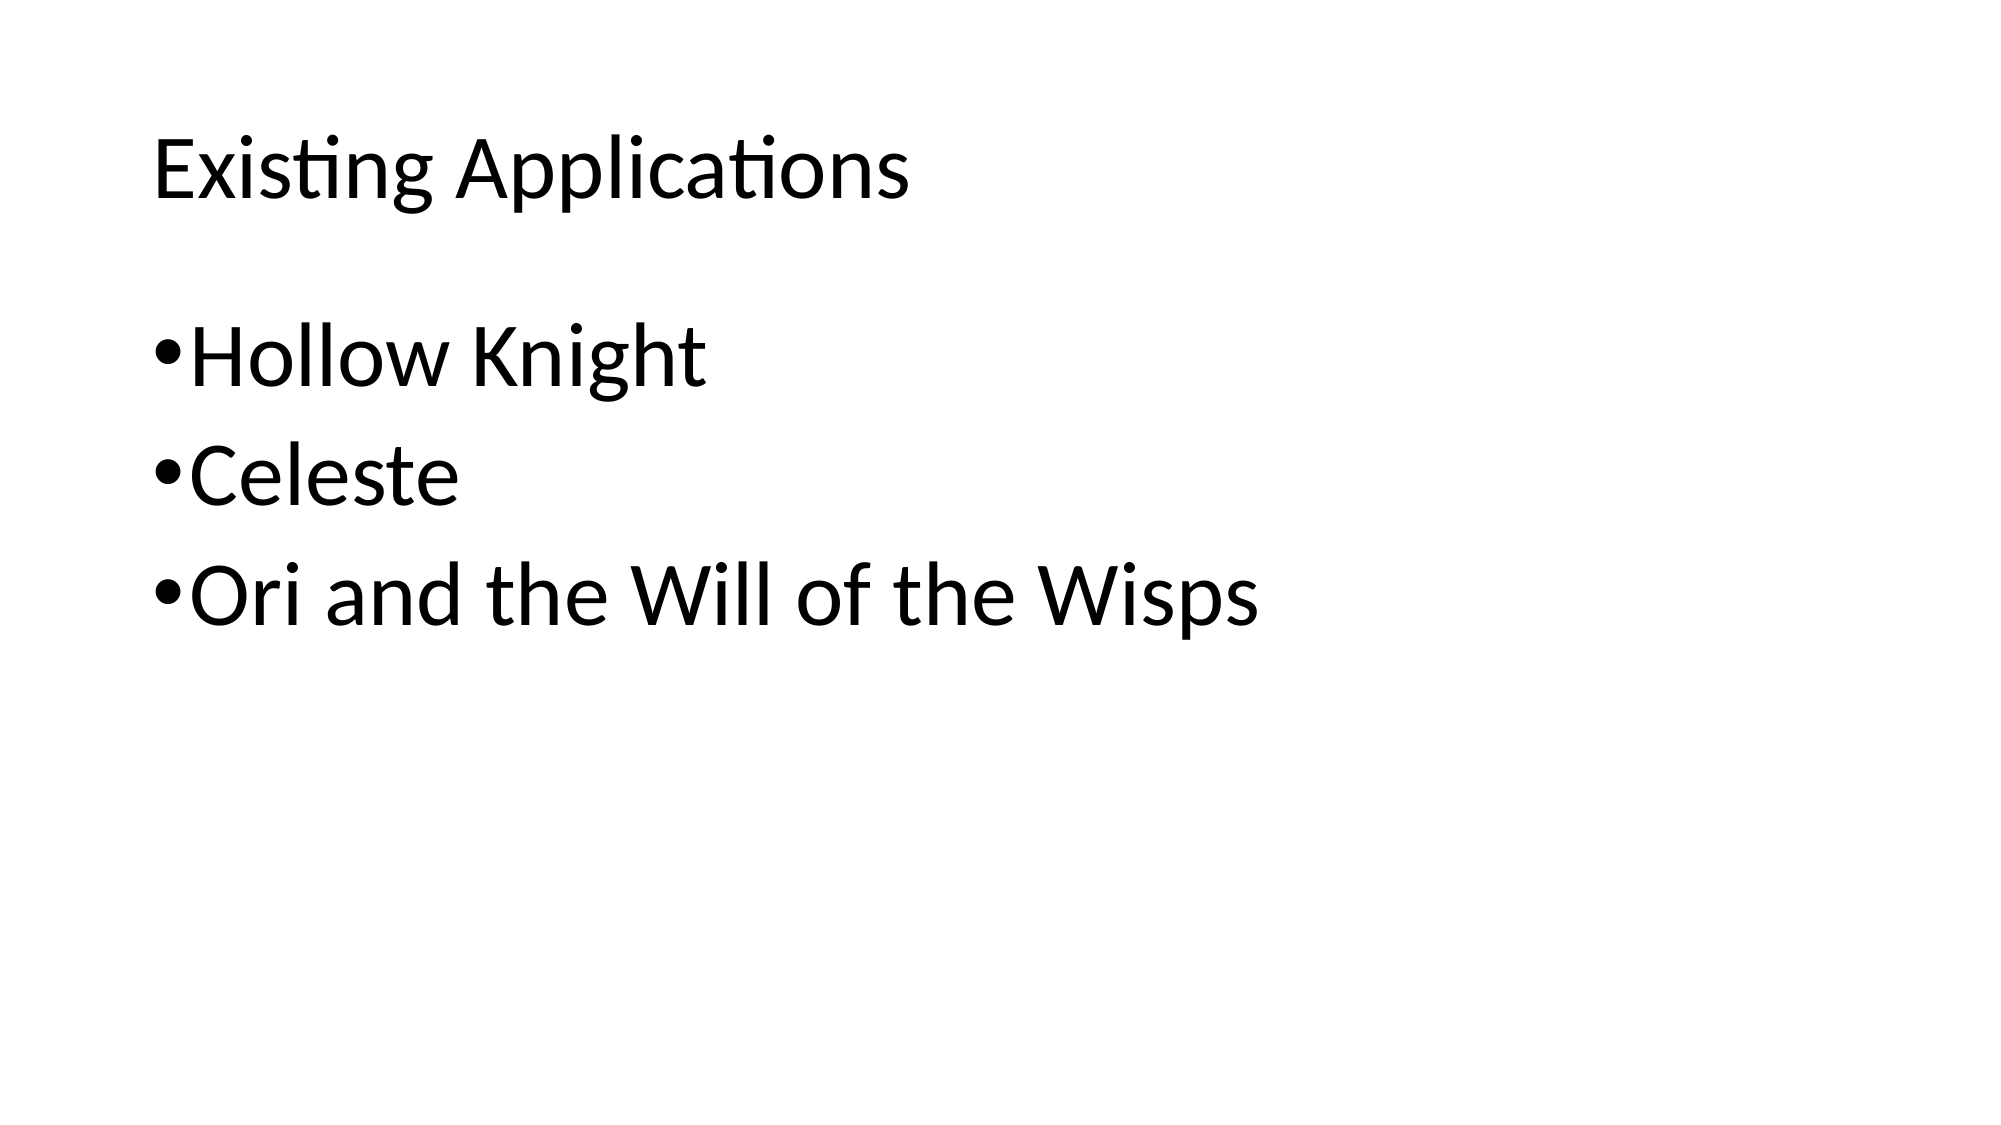

# Existing Applications
Hollow Knight
Celeste
Ori and the Will of the Wisps